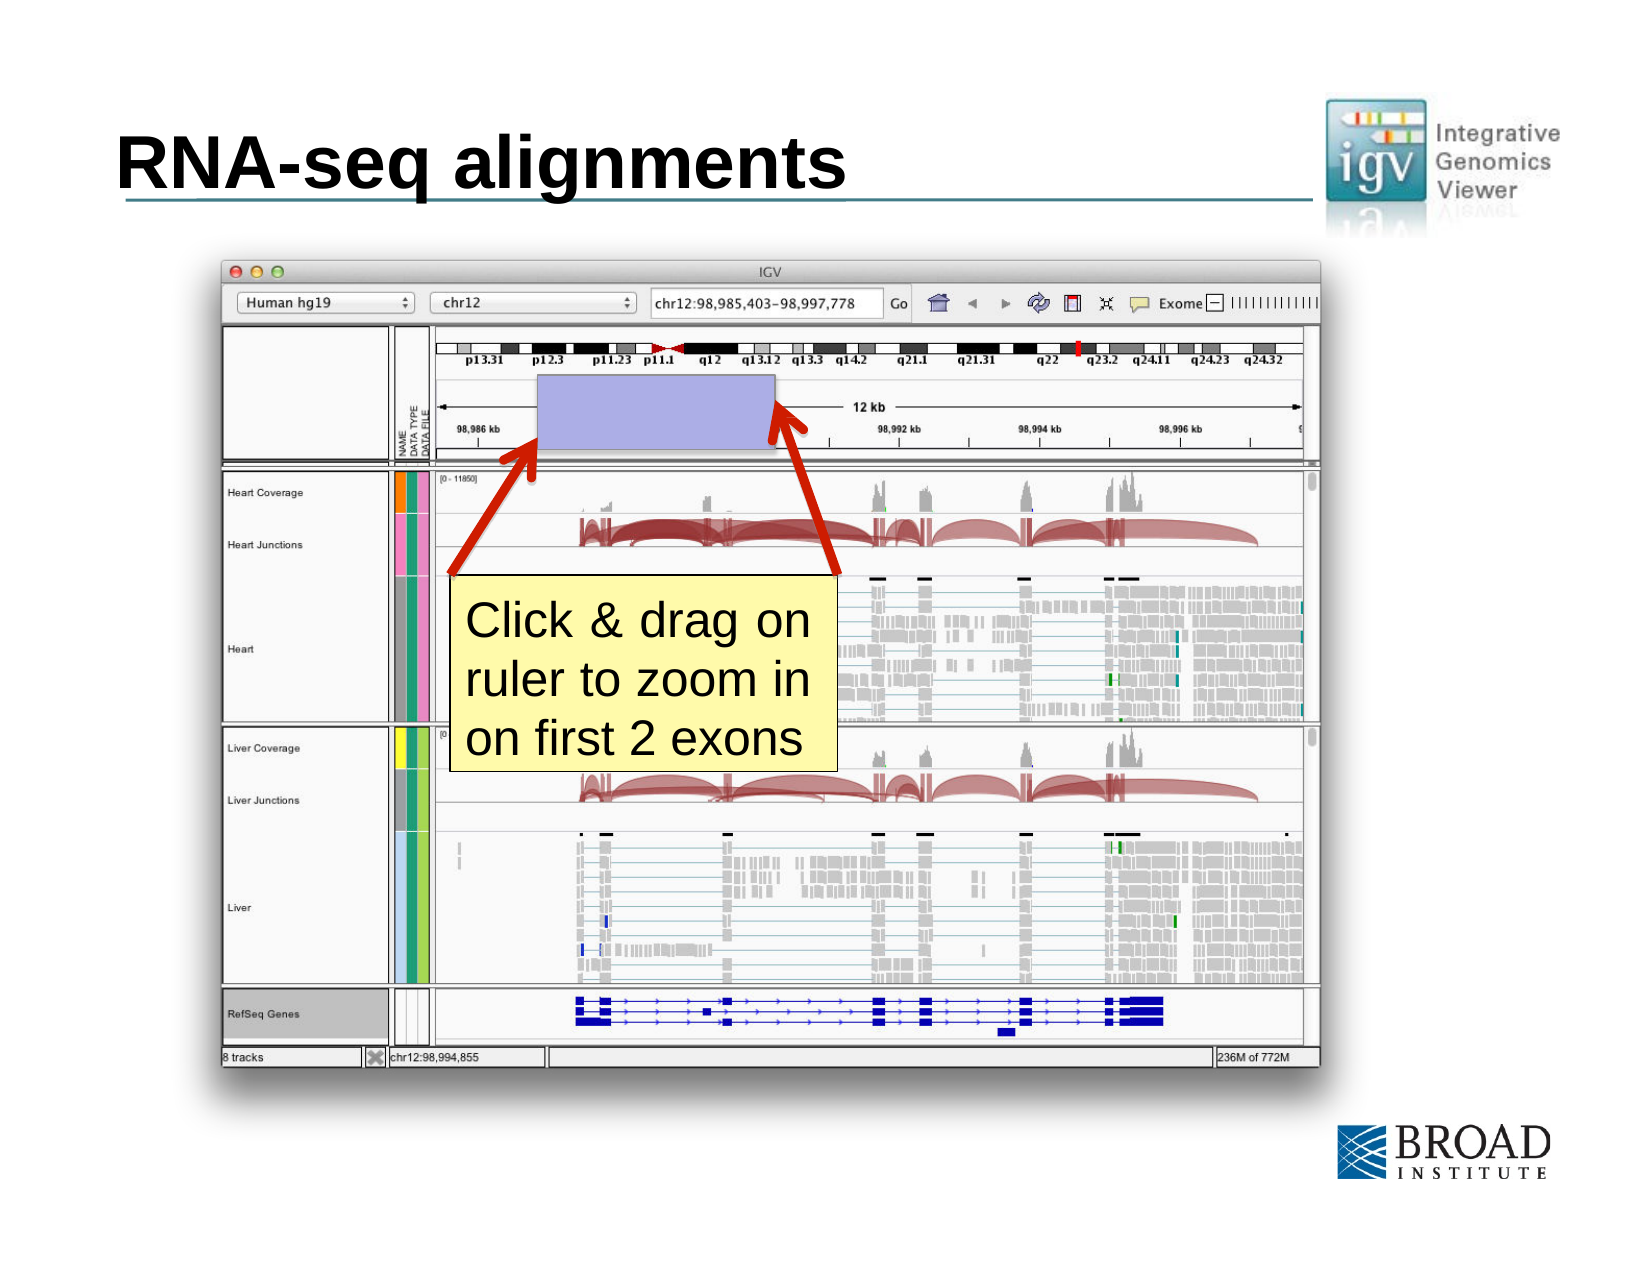

# RNA-seq alignments

Click & drag on ruler to zoom in on first 2 exons